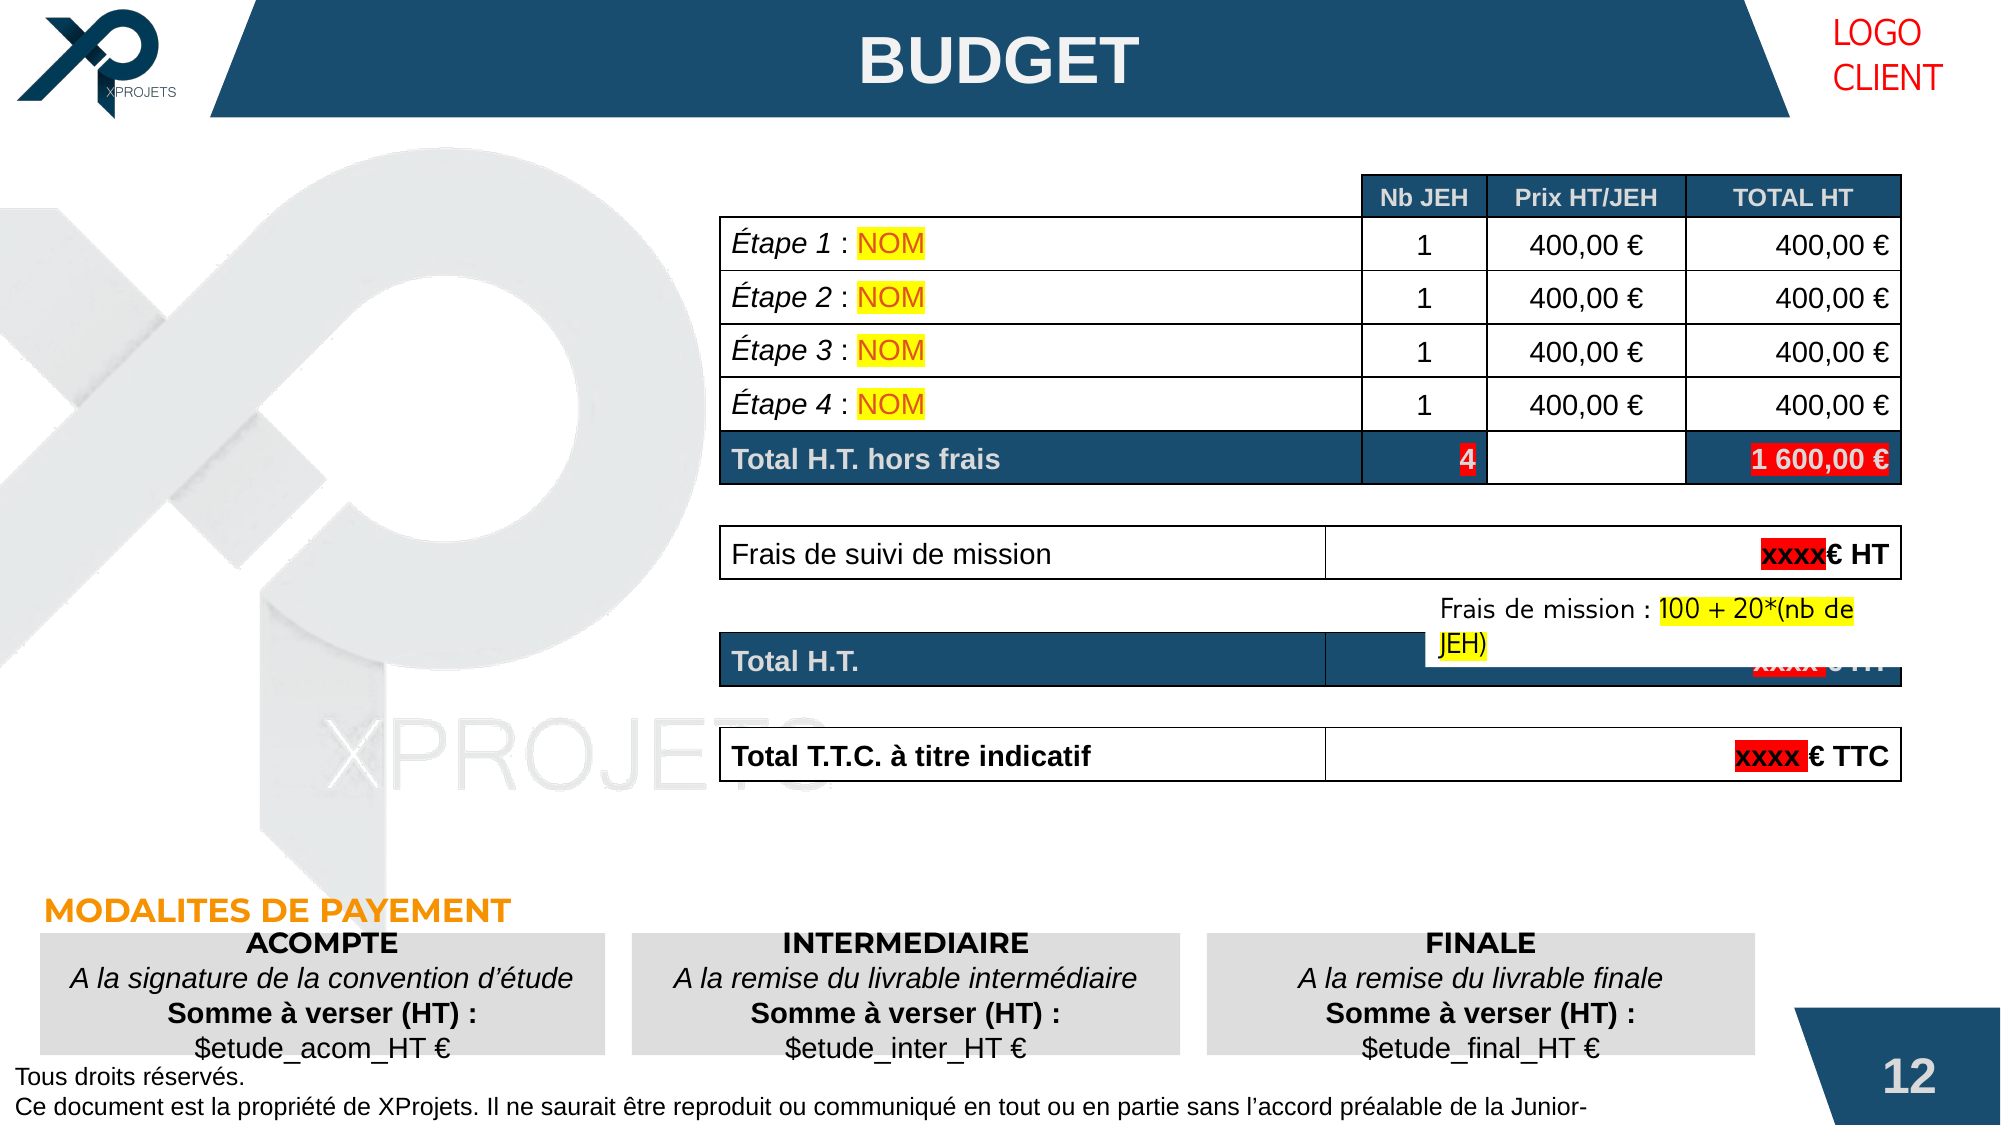

|  | Nb JEH | Nb JEH | Prix HT/JEH | TOTAL HT |
| --- | --- | --- | --- | --- |
| Étape 1 : NOM | N | 1 | 400,00 € | 400,00 € |
| Étape 2 : NOM | N | 1 | 400,00 € | 400,00 € |
| Étape 3 : NOM | N | 1 | 400,00 € | 400,00 € |
| Étape 4 : NOM | N | 1 | 400,00 € | 400,00 € |
| Total H.T. hors frais | 0 | 4 |  | 1 600,00 € |
|  |  |  |  |  |
| Frais de suivi de mission | xxxx€ HT |  |  |  |
|  |  |  |  |  |
| Total H.T. | xxxx € HT |  |  |  |
|  |  |  |  |  |
| Total T.T.C. à titre indicatif | xxxx € TTC |  |  |  |
Frais de mission : 100 + 20*(nb de JEH)
MODALITES DE PAYEMENT
ACOMPTE
A la signature de la convention d’étude
Somme à verser (HT) : $etude_acom_HT €
INTERMEDIAIRE
A la remise du livrable intermédiaire
Somme à verser (HT) : $etude_inter_HT €
FINALE
A la remise du livrable finale
Somme à verser (HT) : $etude_final_HT €